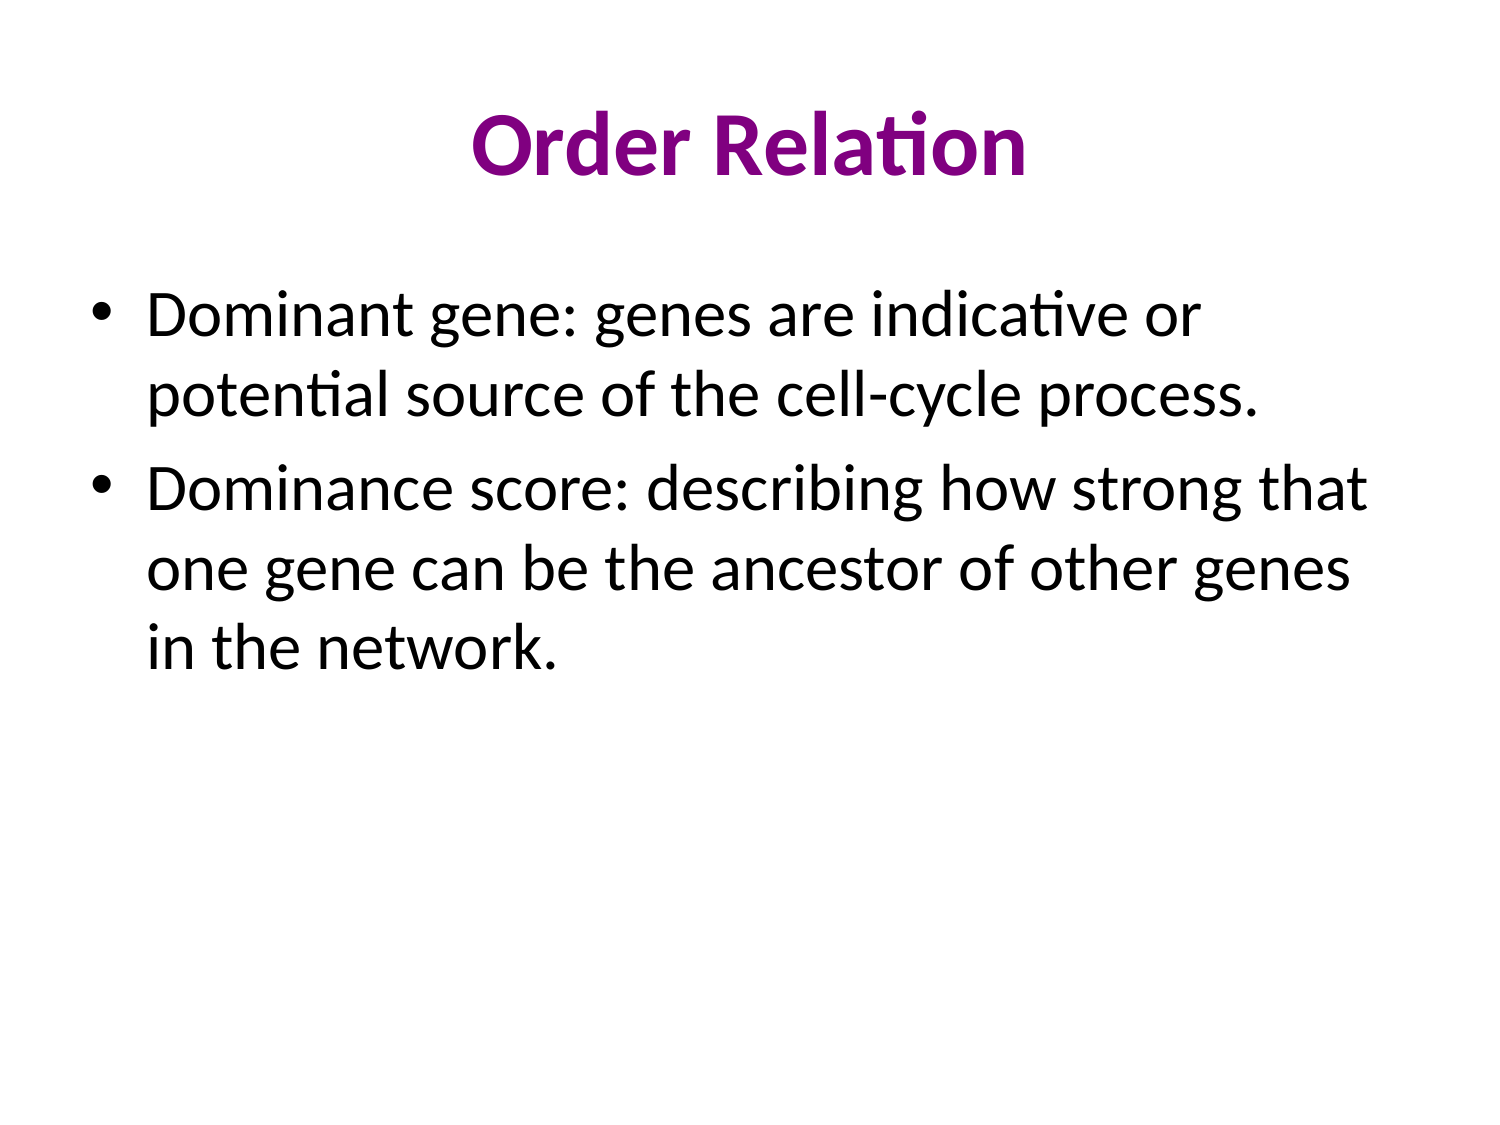

# Order Relation
Dominant gene: genes are indicative or potential source of the cell-cycle process.
Dominance score: describing how strong that one gene can be the ancestor of other genes in the network.